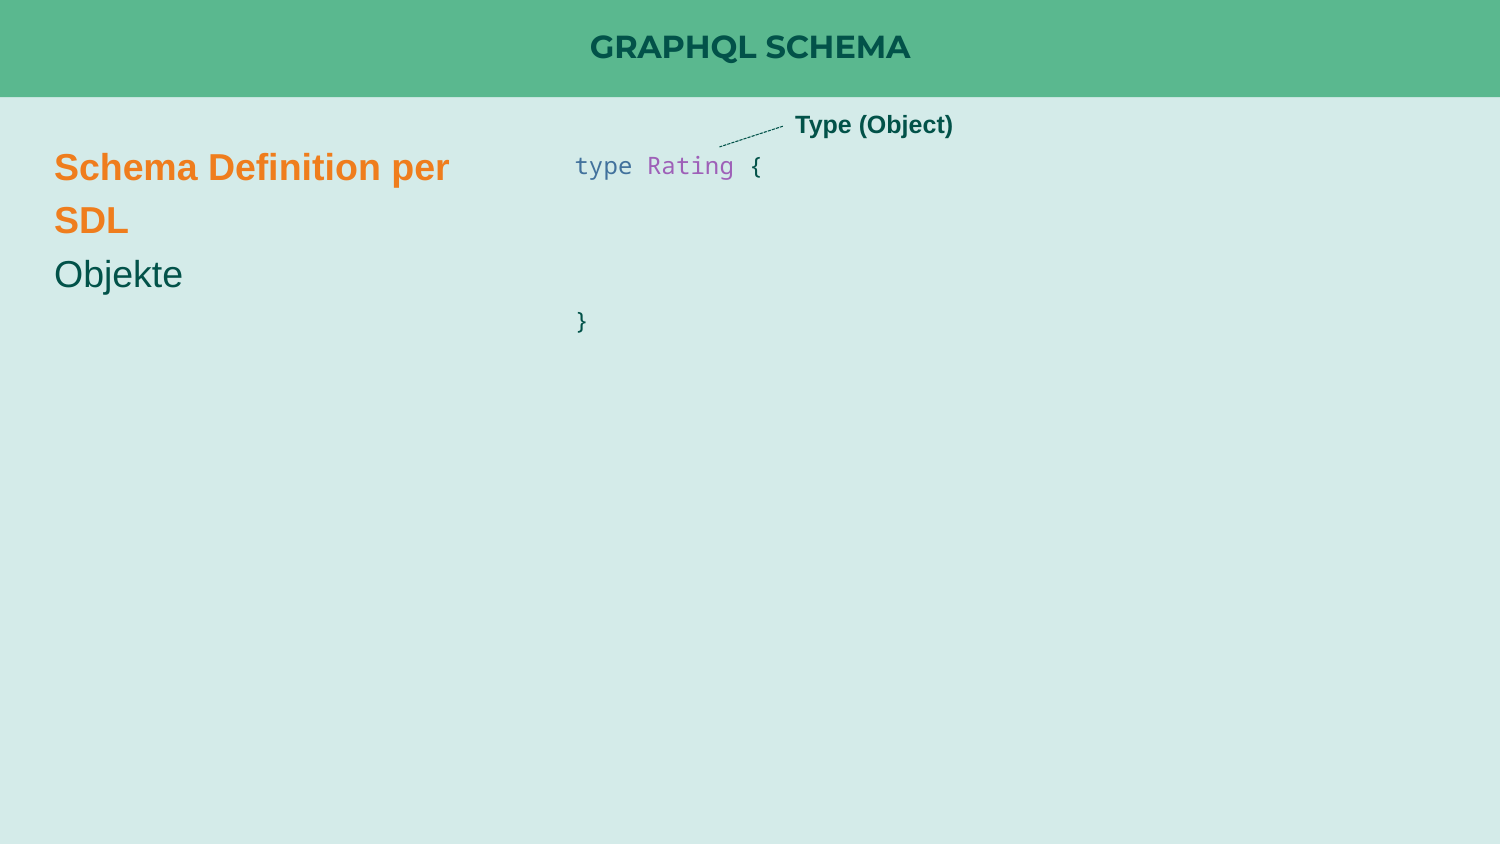

# GraphQL Schema
Type (Object)
Schema Definition per SDL
Objekte
type Rating {

}